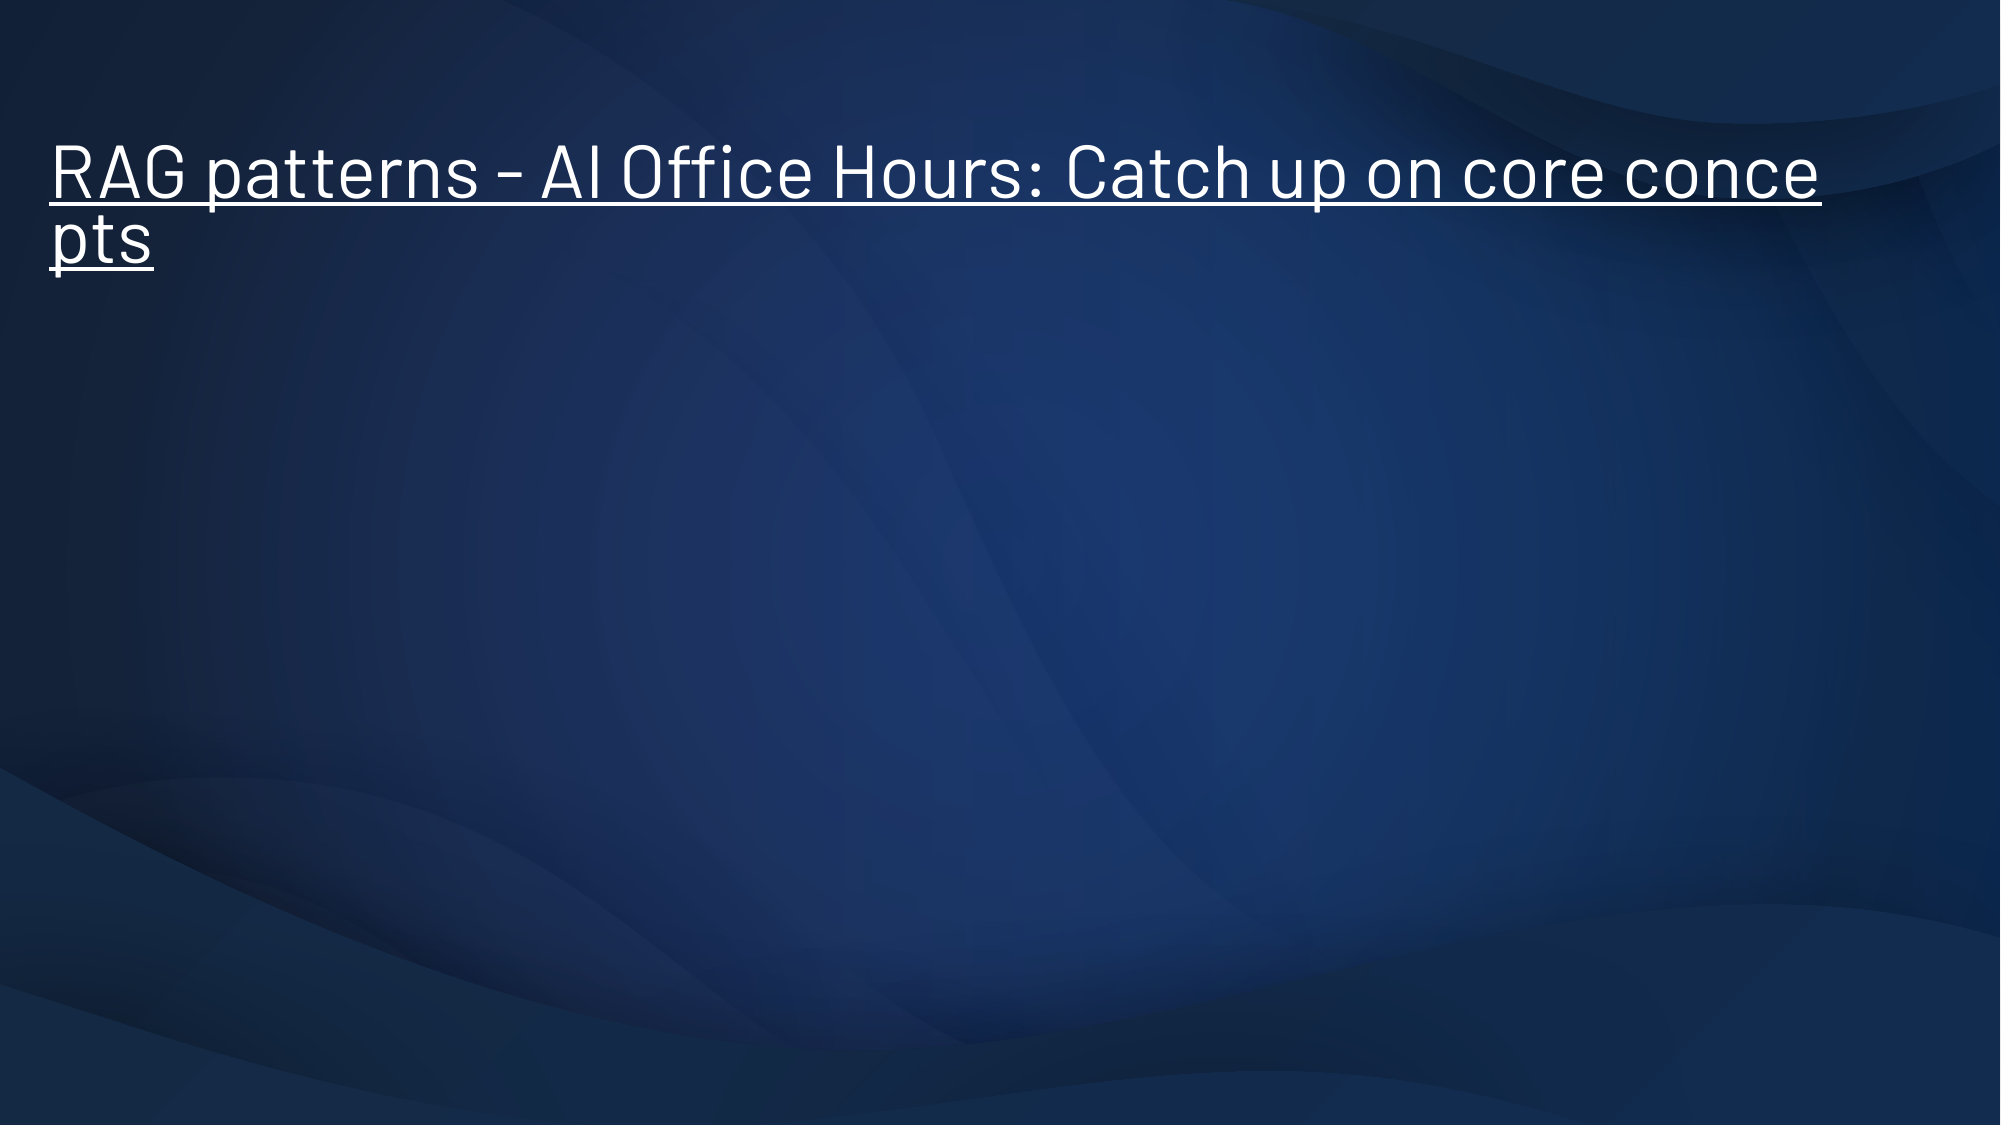

# RAG patterns - AI Office Hours: Catch up on core concepts